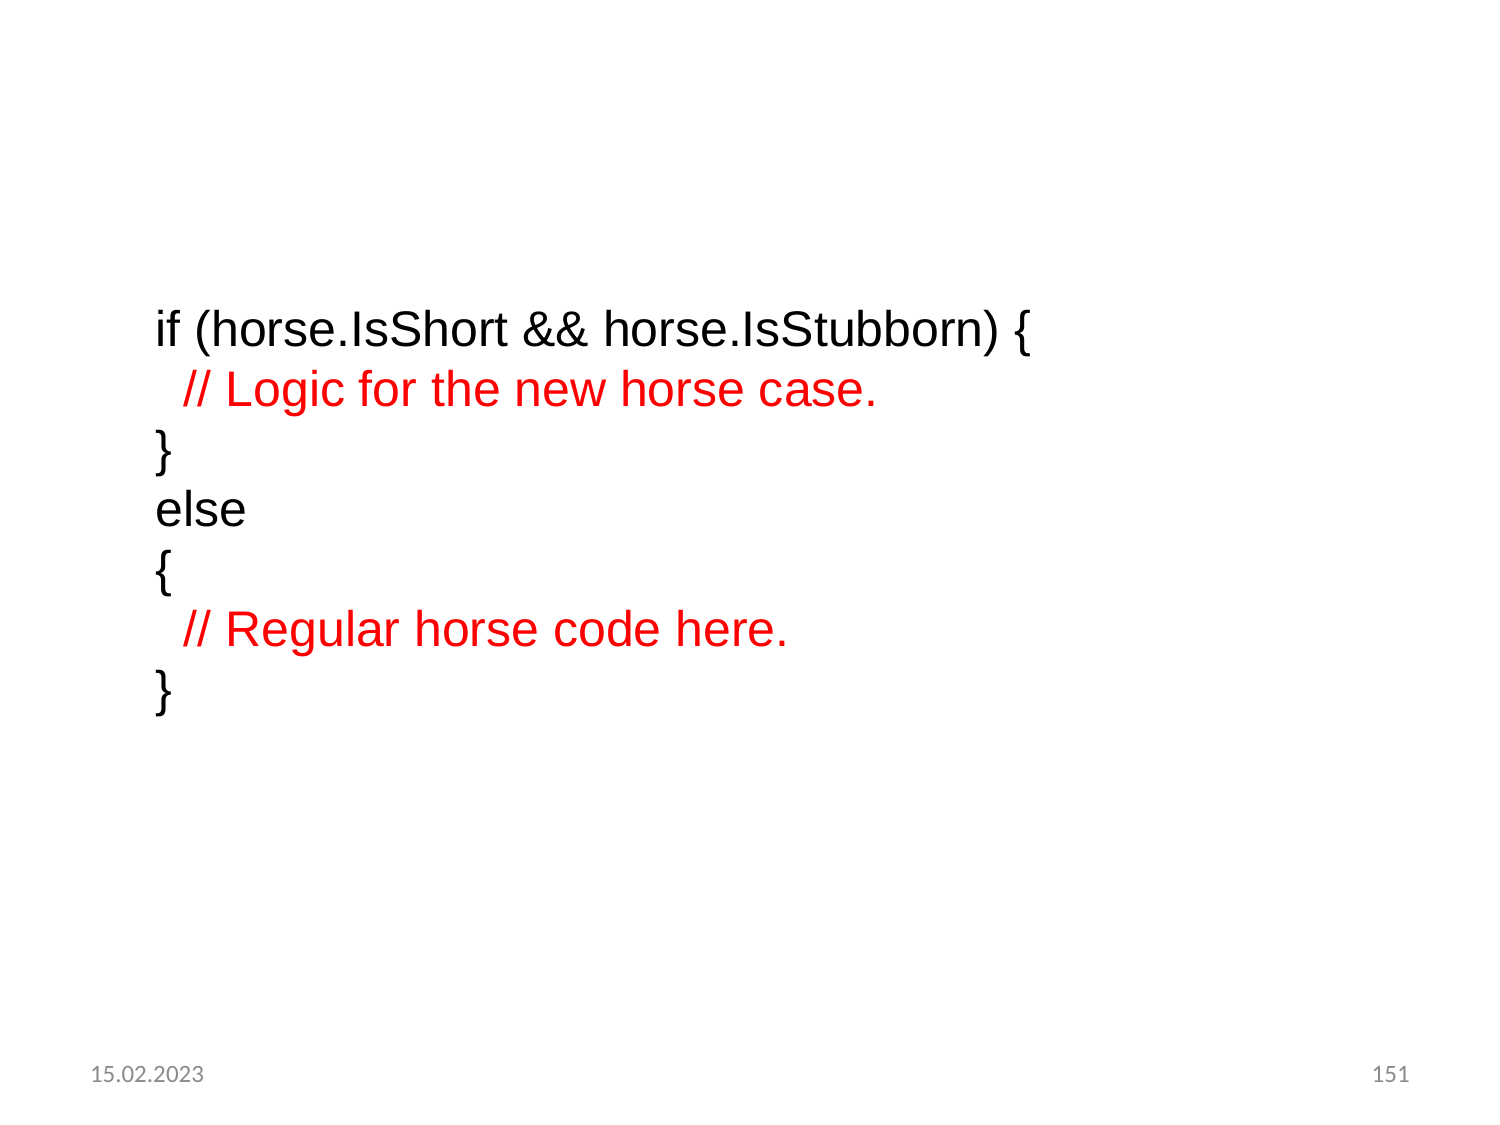

if (horse.IsShort && horse.IsStubborn) {
  // Logic for the new horse case.
}
else
{
  // Regular horse code here.
}
15.02.2023
151